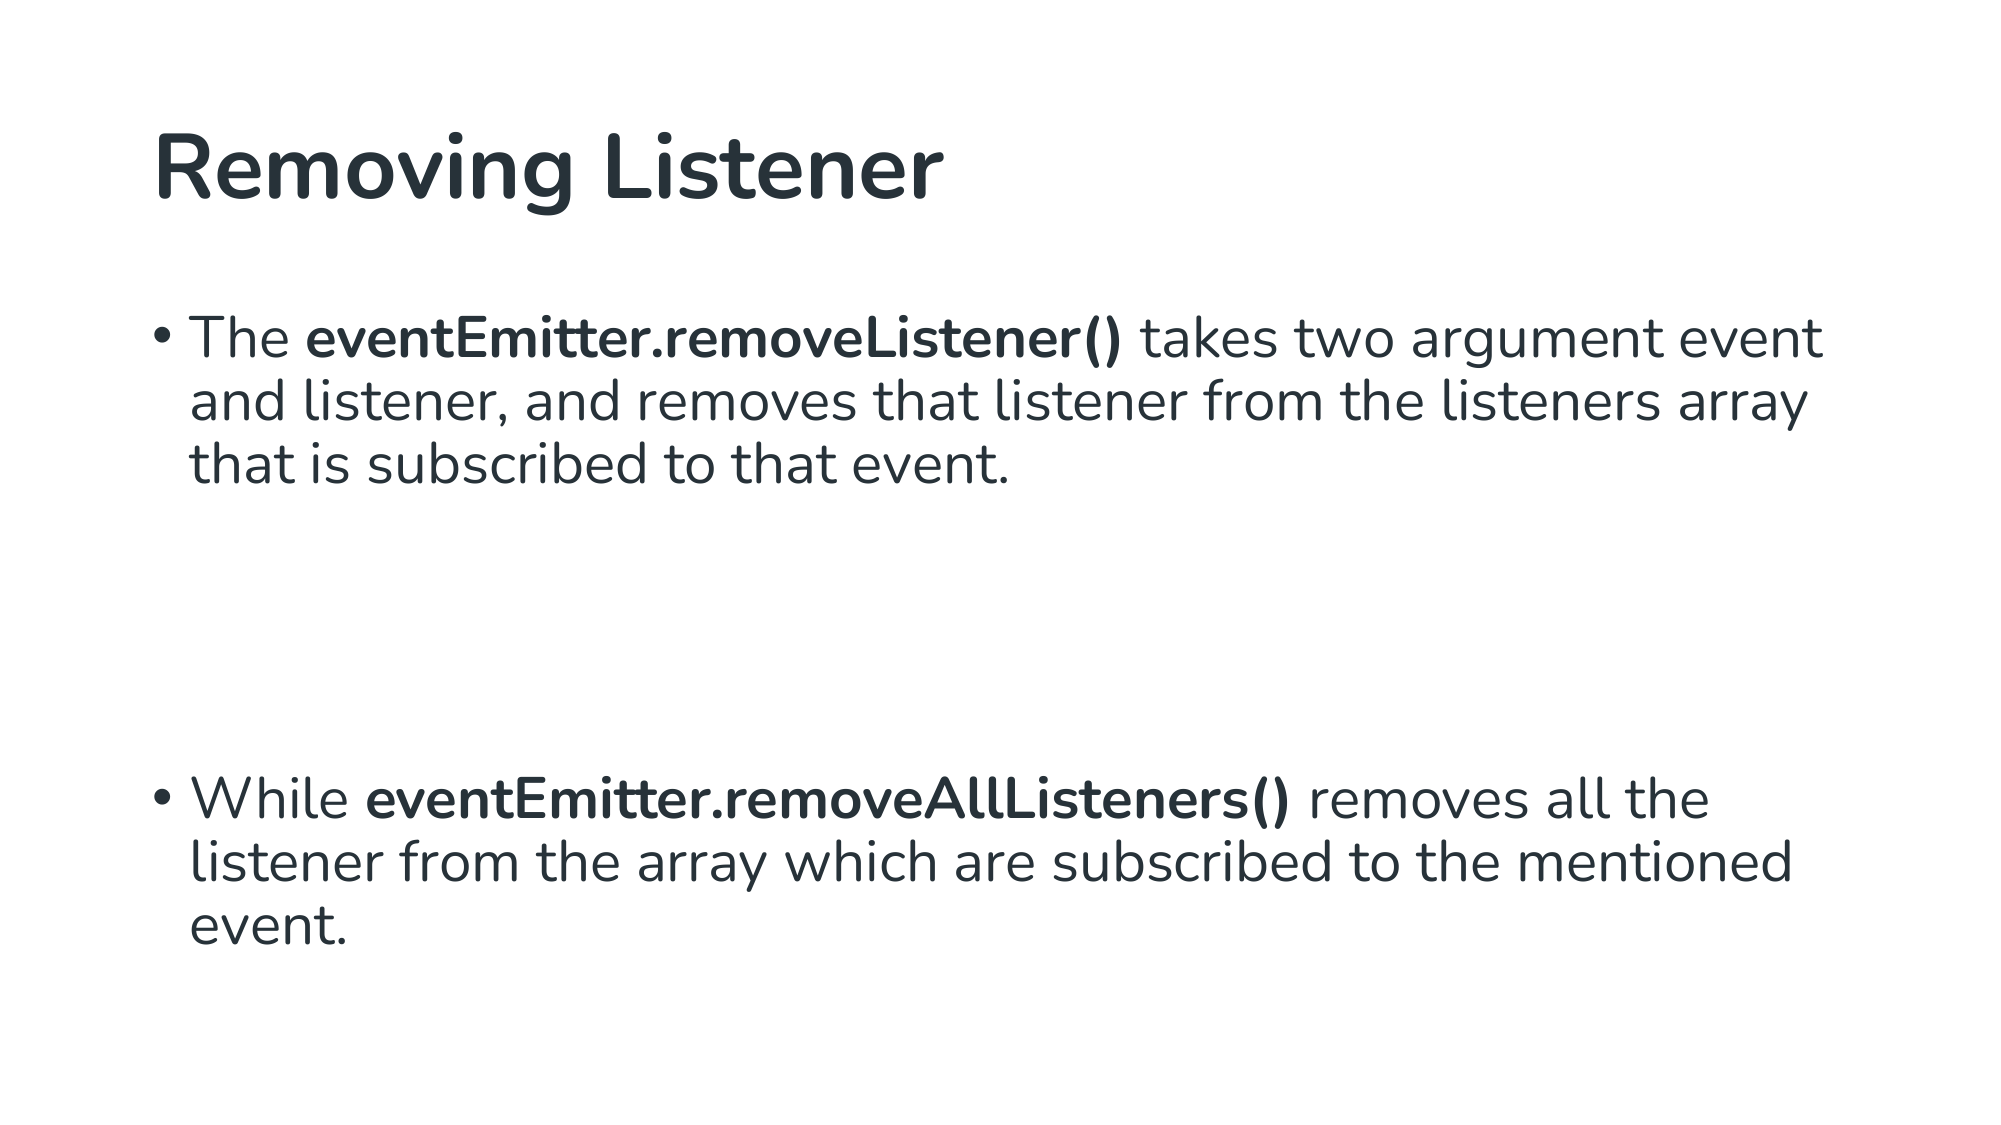

# Removing Listener
The eventEmitter.removeListener() takes two argument event and listener, and removes that listener from the listeners array that is subscribed to that event.

While eventEmitter.removeAllListeners() removes all the listener from the array which are subscribed to the mentioned event.